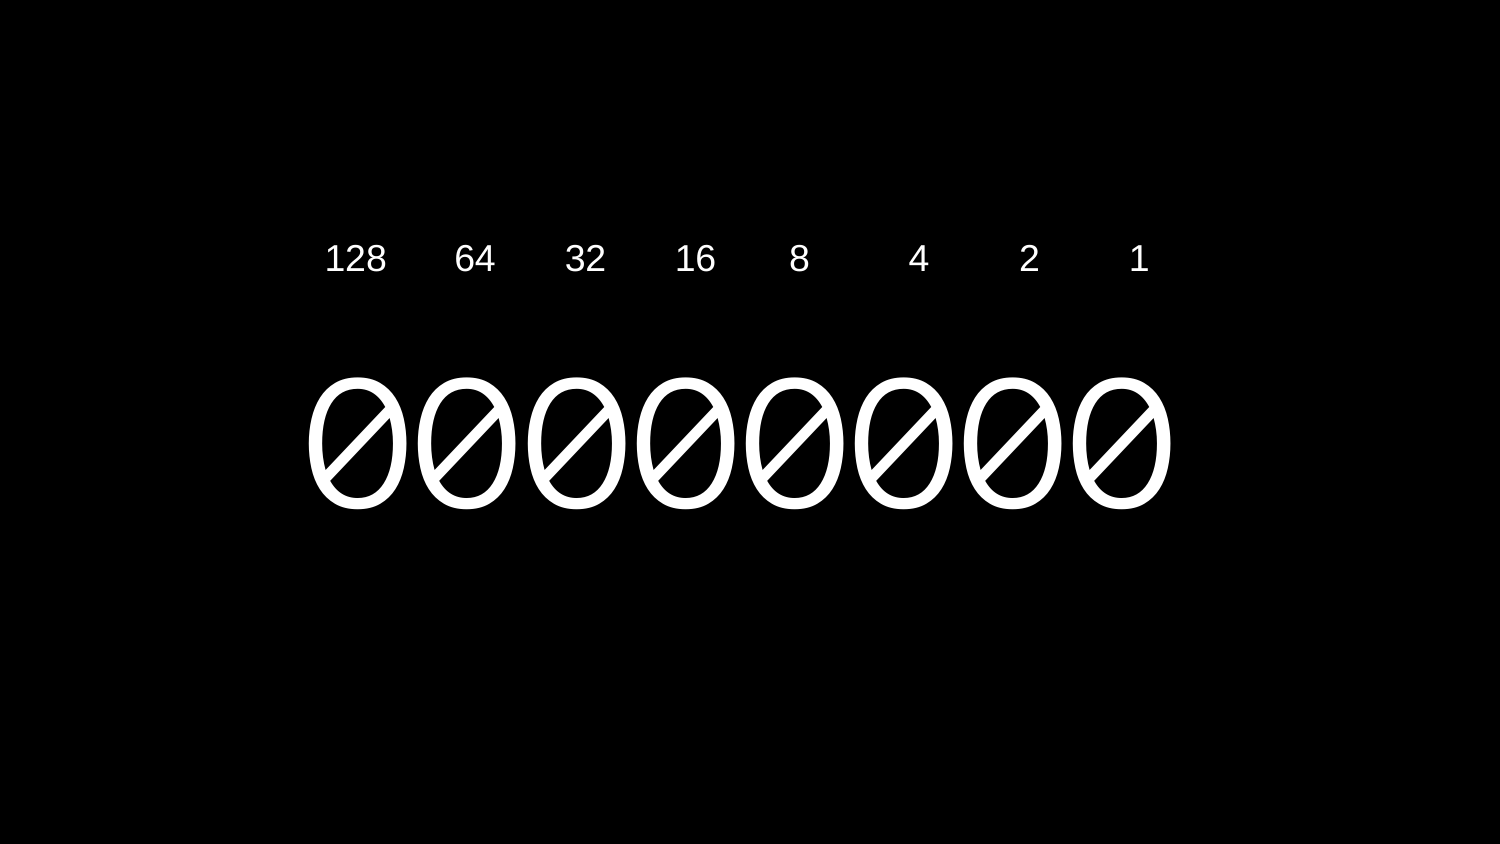

128
64
32
16
8
4
2
1
00000000